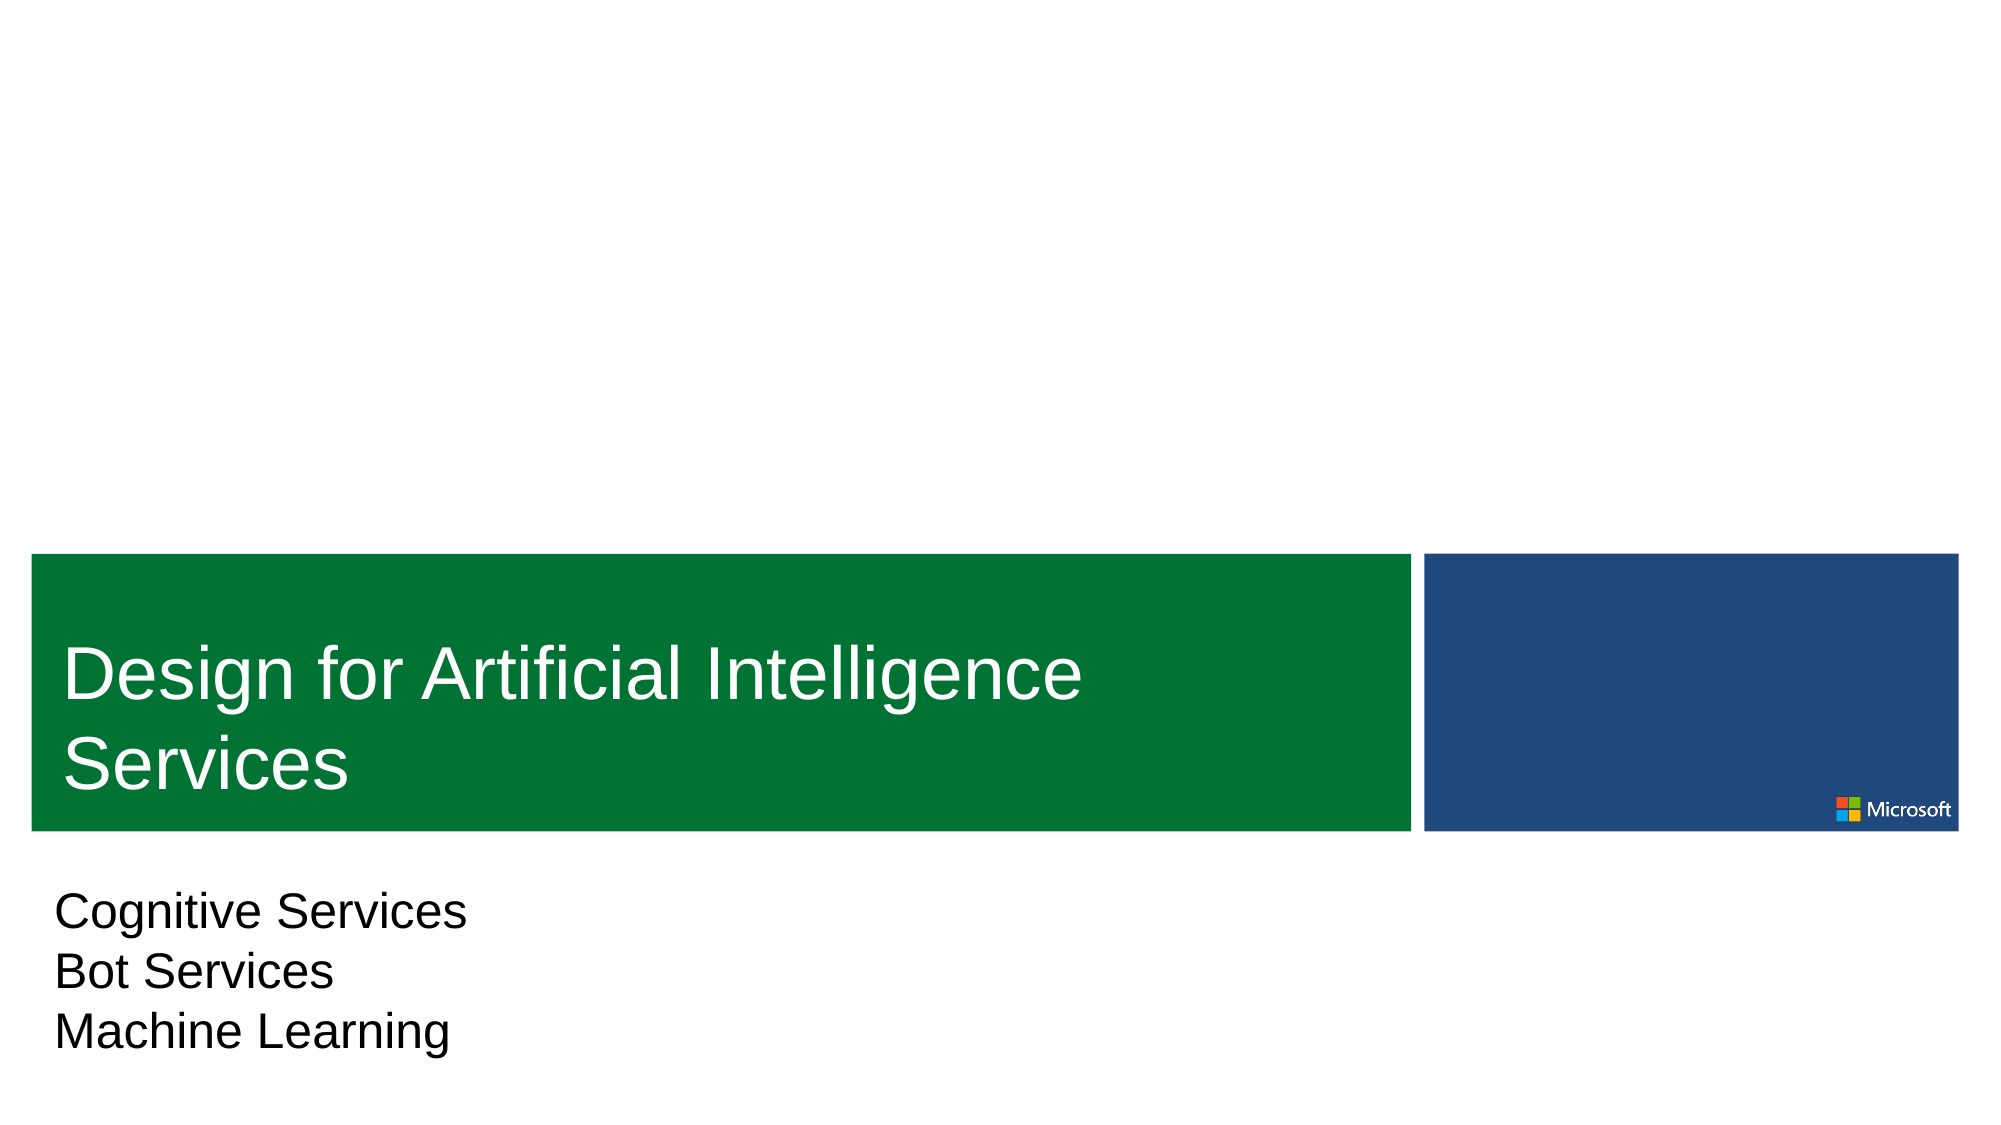

Design for Artificial Intelligence Services
Cognitive Services
Bot Services
Machine Learning